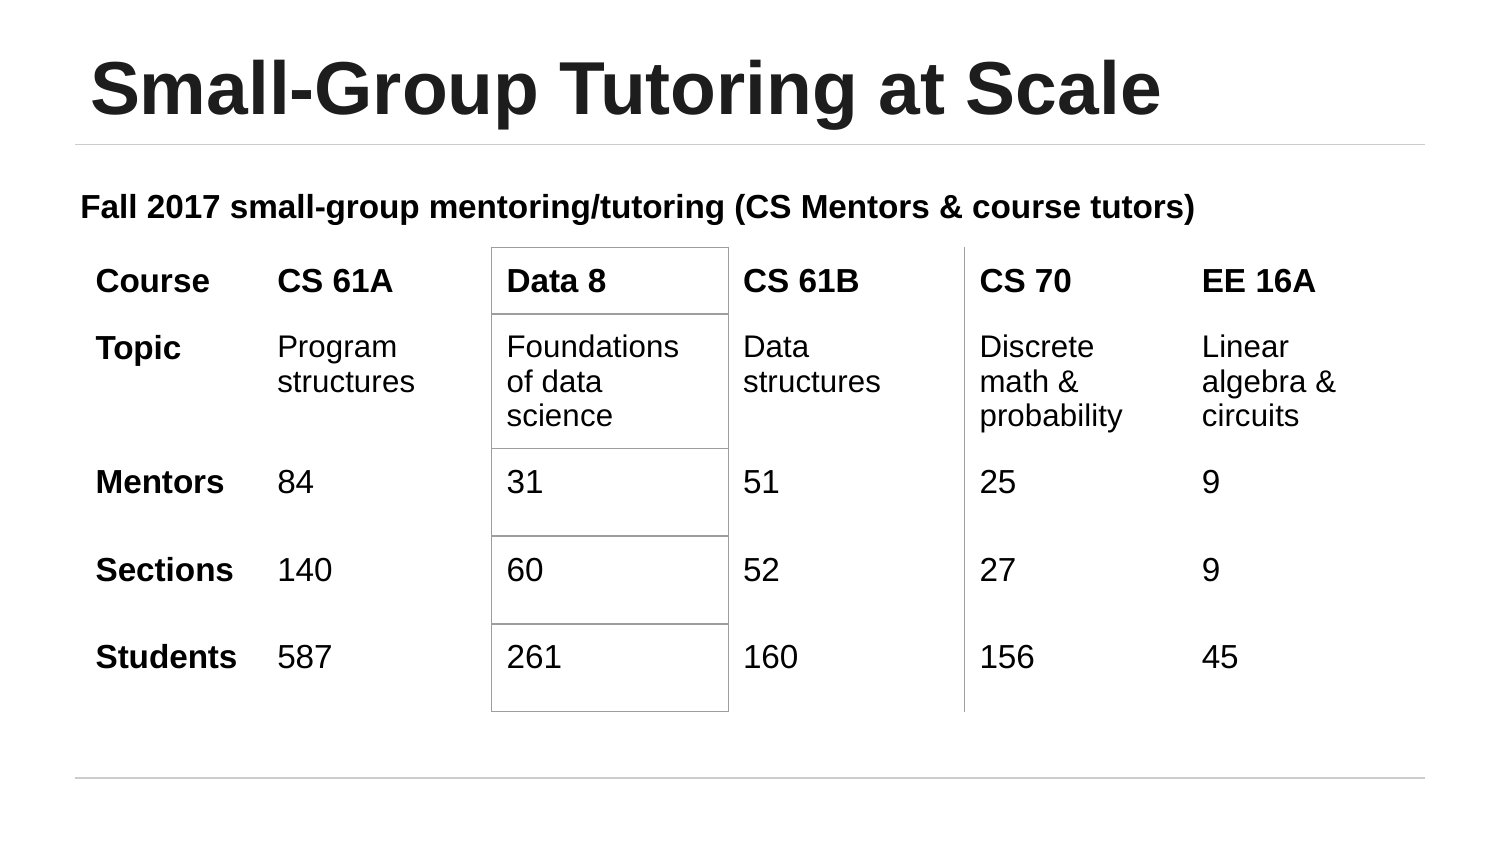

# Small-Group Tutoring at Scale
Fall 2017 small-group mentoring/tutoring (CS Mentors & course tutors)
| Course | CS 61A | Data 8 | CS 61B | CS 70 | EE 16A |
| --- | --- | --- | --- | --- | --- |
| Topic | Program structures | Foundations of data science | Data structures | Discrete math & probability | Linear algebra & circuits |
| Mentors | 84 | 31 | 51 | 25 | 9 |
| Sections | 140 | 60 | 52 | 27 | 9 |
| Students | 587 | 261 | 160 | 156 | 45 |